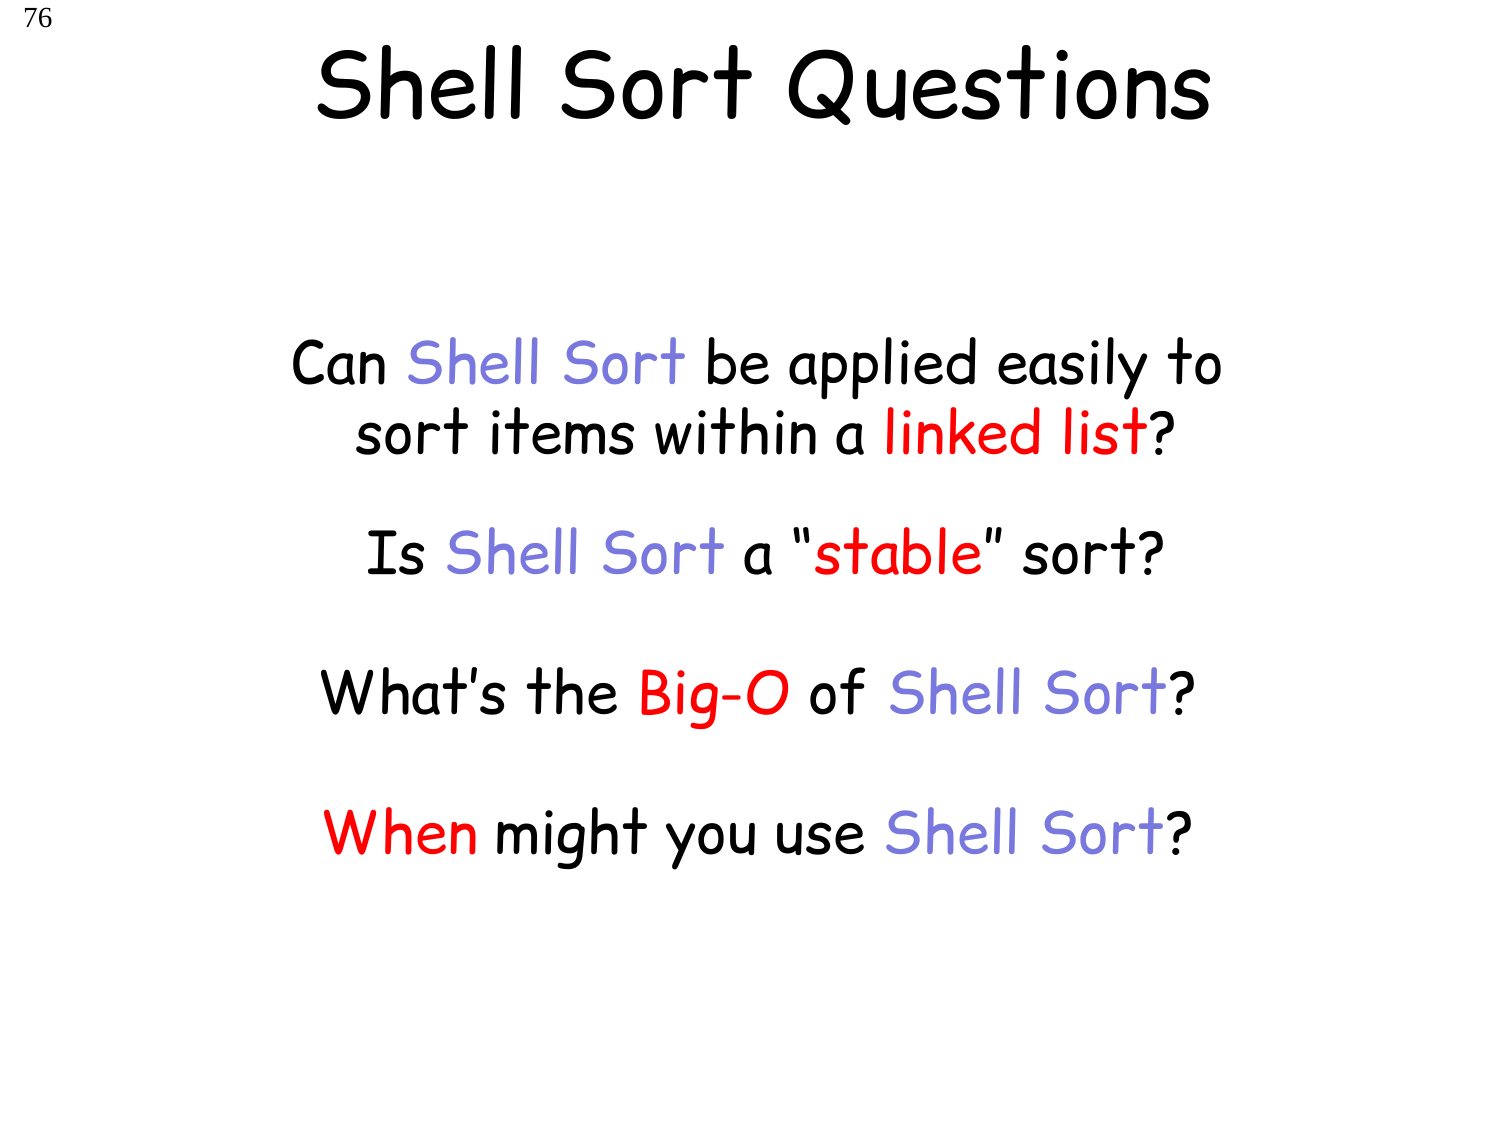

# Shell Sort Questions
76

Can Shell Sort be applied easily to
sort items within a linked list?
Is Shell Sort a “stable” sort?
What’s the Big-O of Shell Sort?
When might you use Shell Sort?